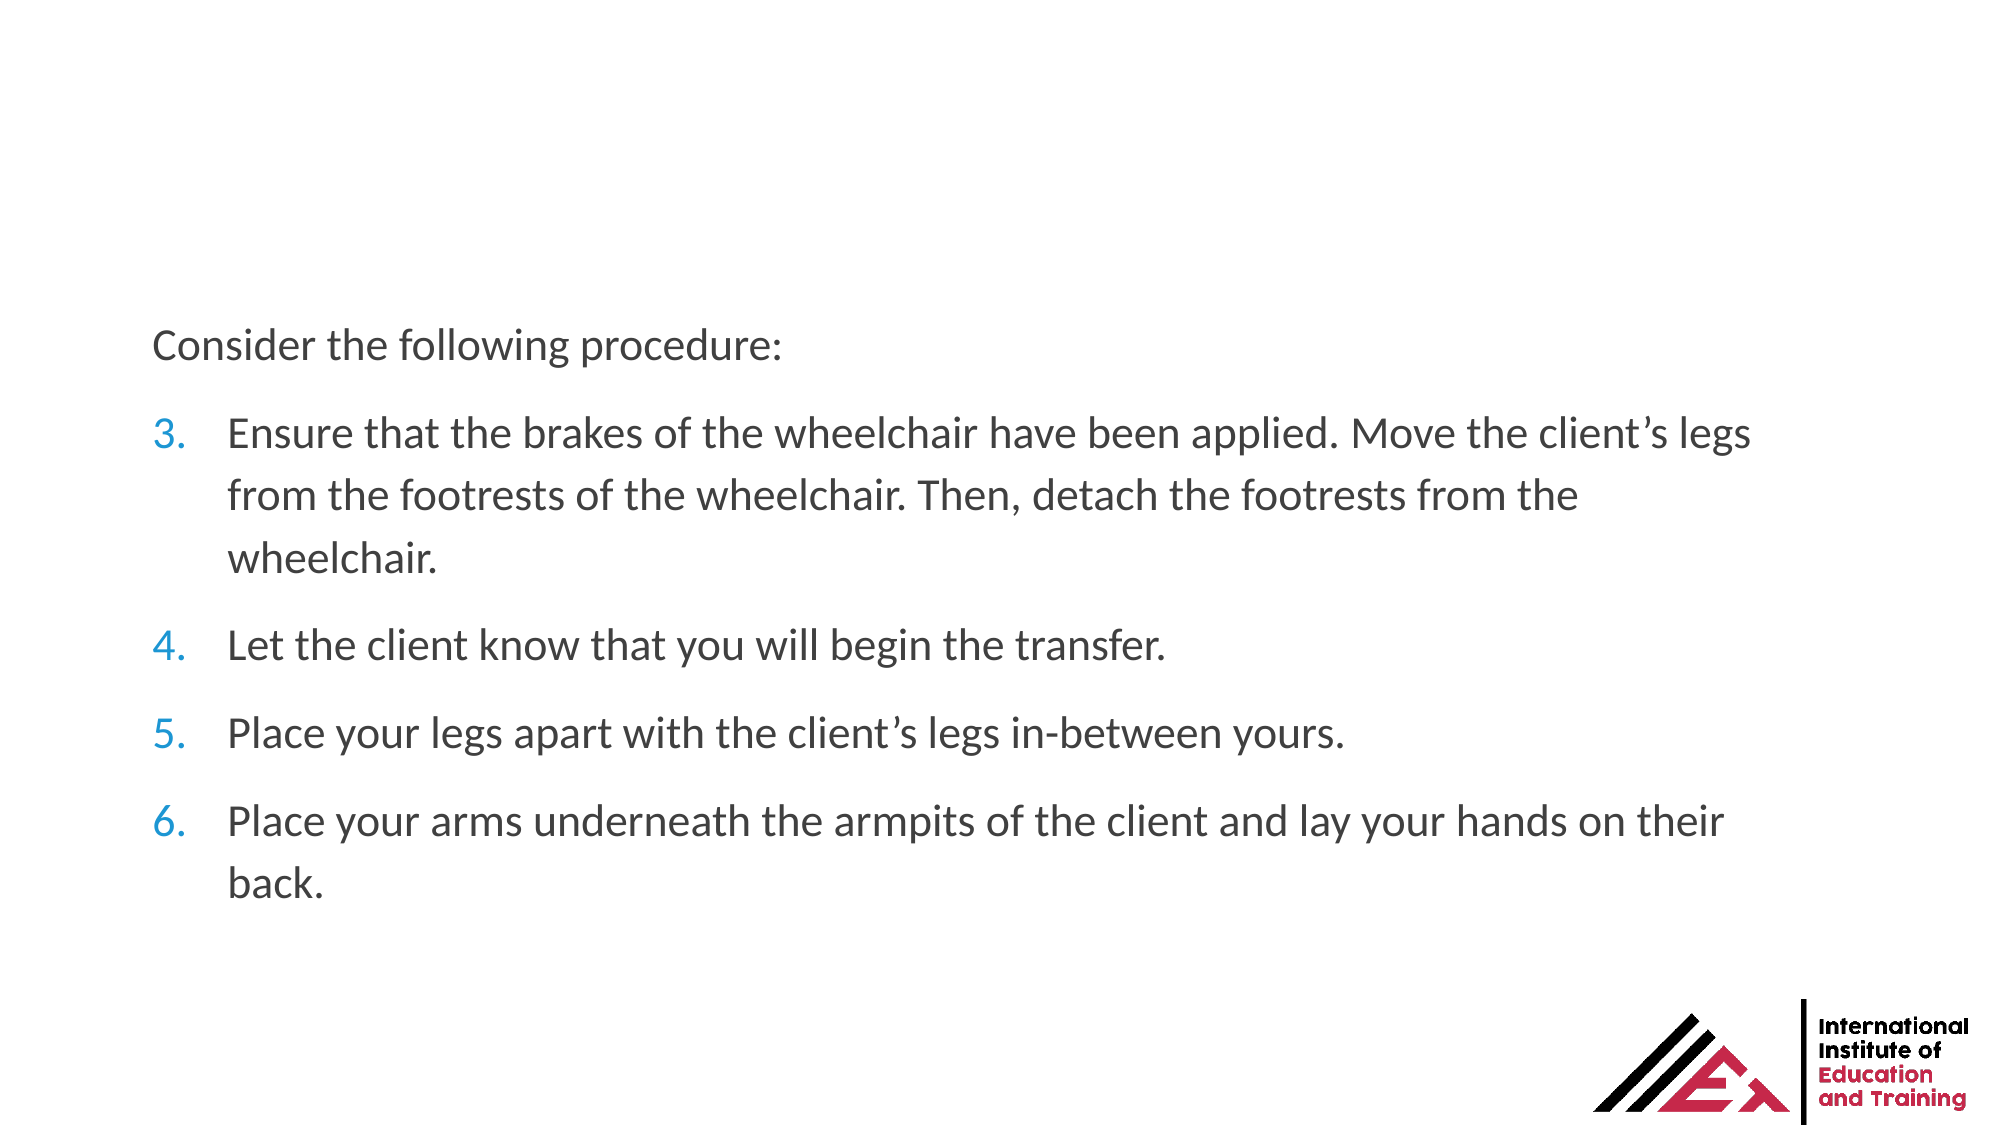

Consider the following procedure:
Ensure that the brakes of the wheelchair have been applied. Move the client’s legs from the footrests of the wheelchair. Then, detach the footrests from the wheelchair.
Let the client know that you will begin the transfer.
Place your legs apart with the client’s legs in-between yours.
Place your arms underneath the armpits of the client and lay your hands on their back.